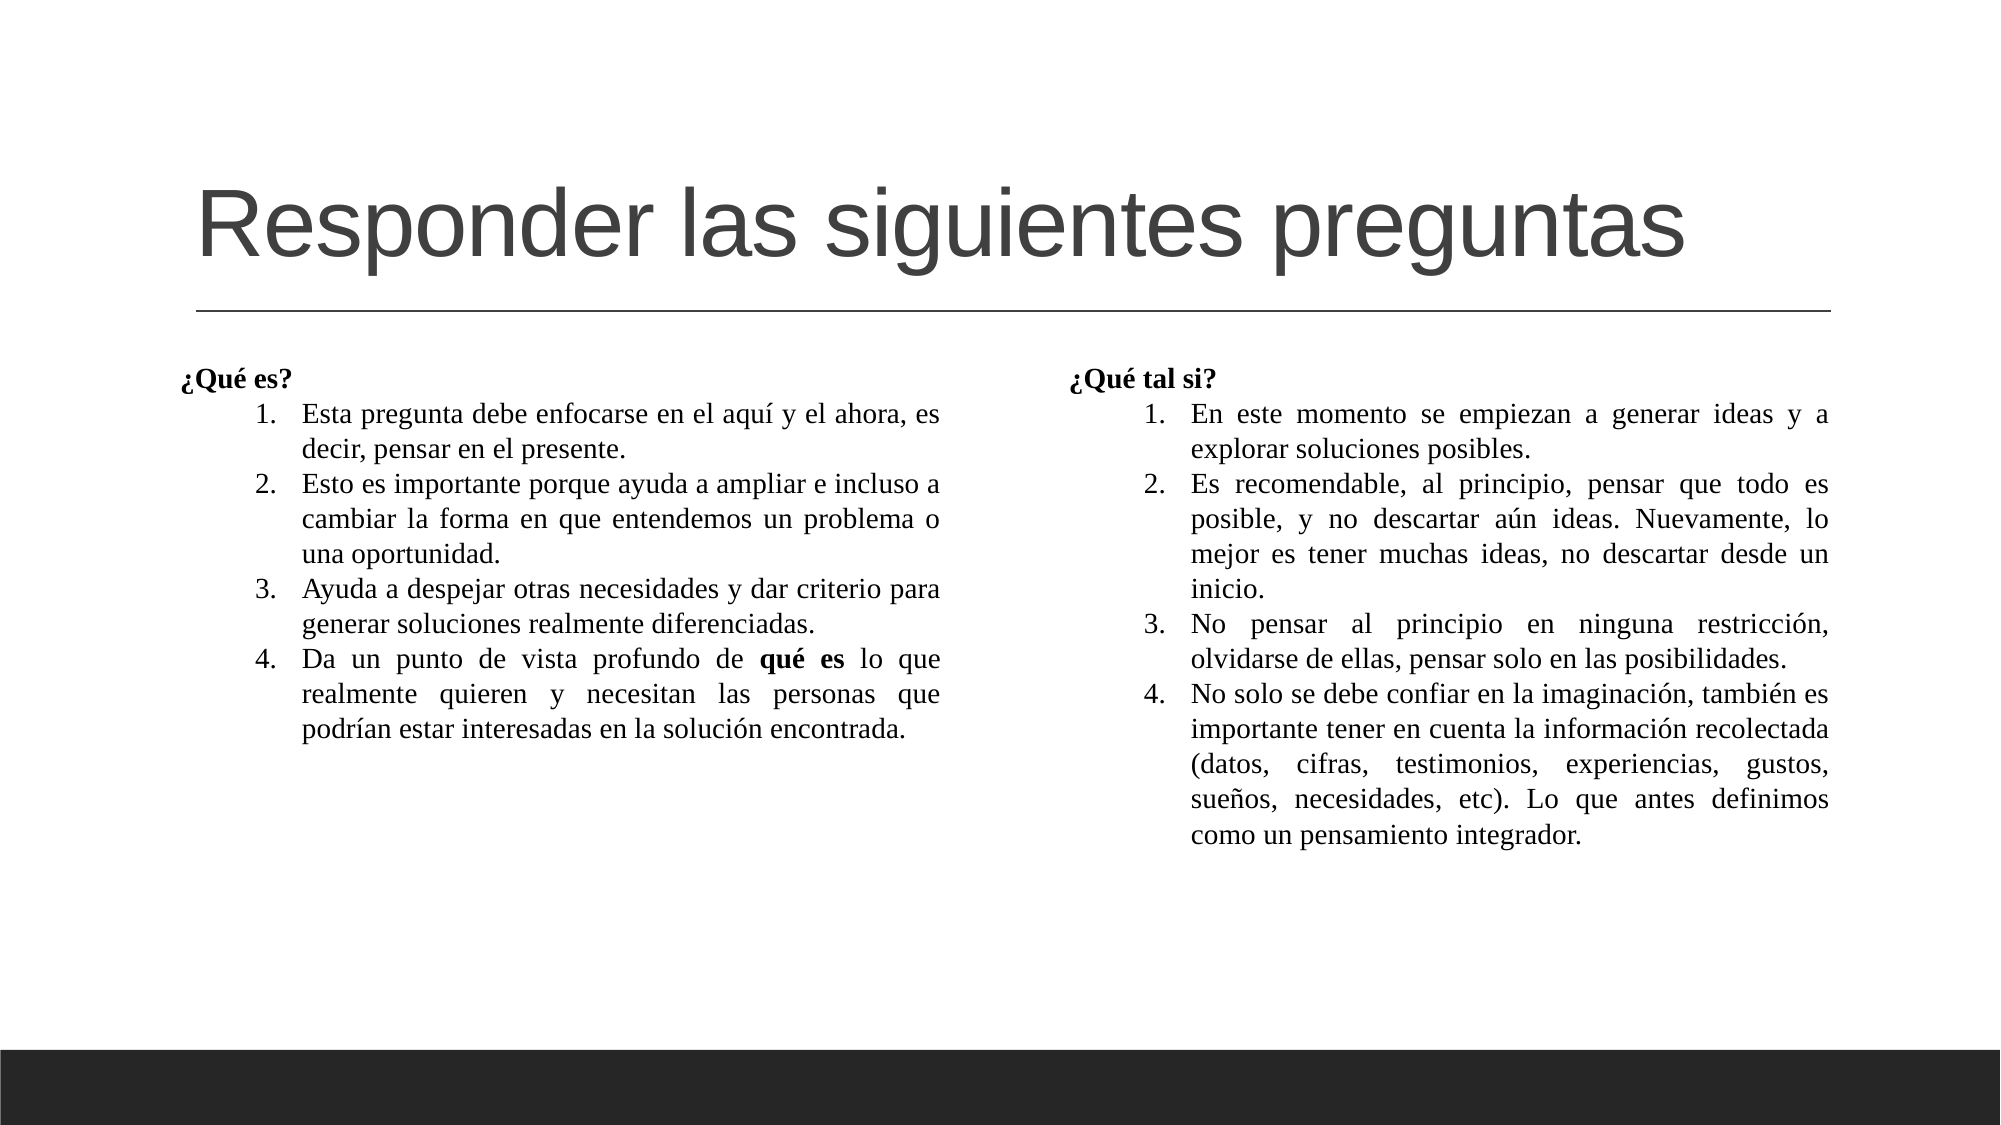

# Responder las siguientes preguntas
¿Qué es?
Esta pregunta debe enfocarse en el aquí y el ahora, es decir, pensar en el presente.
Esto es importante porque ayuda a ampliar e incluso a cambiar la forma en que entendemos un problema o una oportunidad.
Ayuda a despejar otras necesidades y dar criterio para generar soluciones realmente diferenciadas.
Da un punto de vista profundo de qué es lo que realmente quieren y necesitan las personas que podrían estar interesadas en la solución encontrada.

¿Qué tal si?
En este momento se empiezan a generar ideas y a explorar soluciones posibles.
Es recomendable, al principio, pensar que todo es posible, y no descartar aún ideas. Nuevamente, lo mejor es tener muchas ideas, no descartar desde un inicio.
No pensar al principio en ninguna restricción, olvidarse de ellas, pensar solo en las posibilidades.
No solo se debe confiar en la imaginación, también es importante tener en cuenta la información recolectada (datos, cifras, testimonios, experiencias, gustos, sueños, necesidades, etc). Lo que antes definimos como un pensamiento integrador.